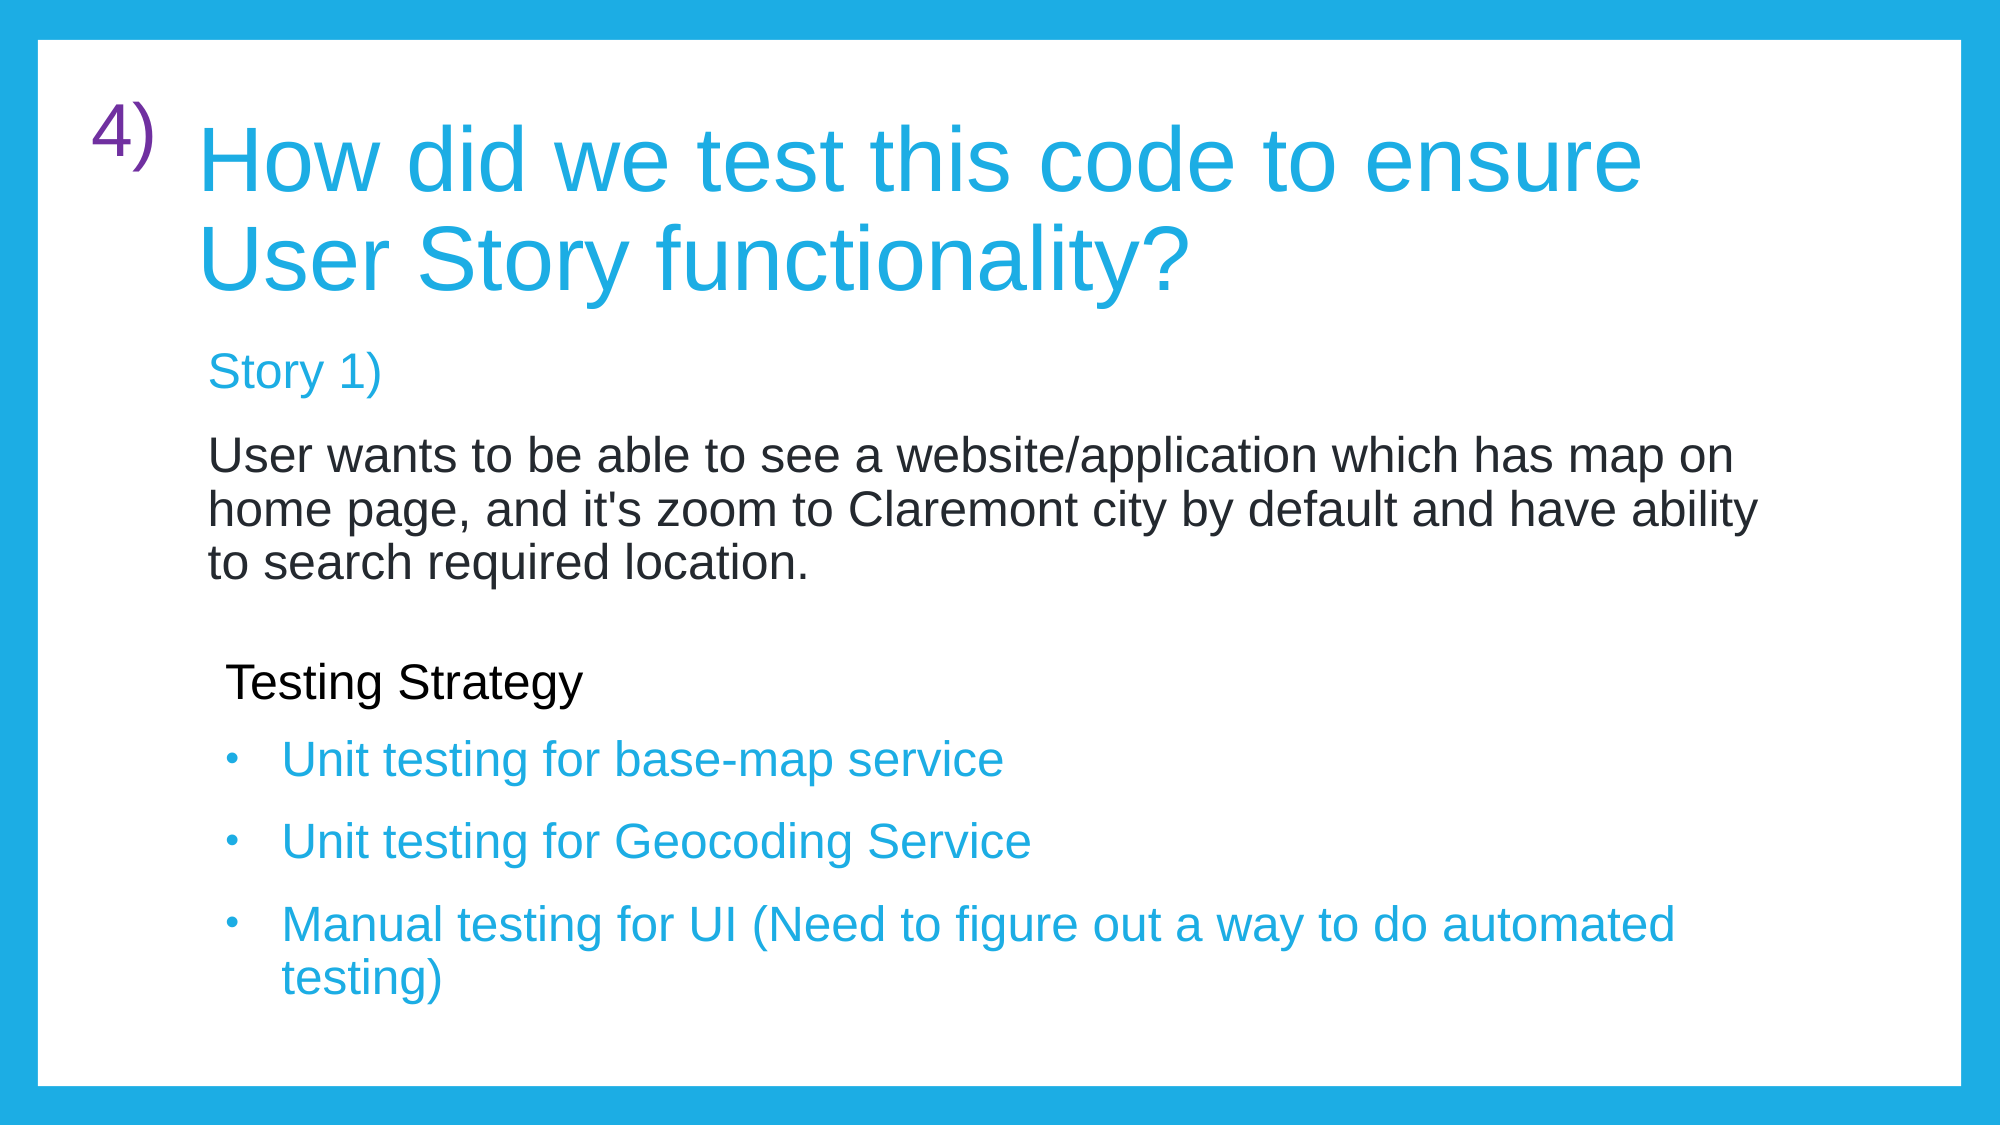

4)
# How did we test this code to ensure User Story functionality?
Story 1)
User wants to be able to see a website/application which has map on home page, and it's zoom to Claremont city by default and have ability to search required location.
Testing Strategy
Unit testing for base-map service
Unit testing for Geocoding Service
Manual testing for UI (Need to figure out a way to do automated testing)